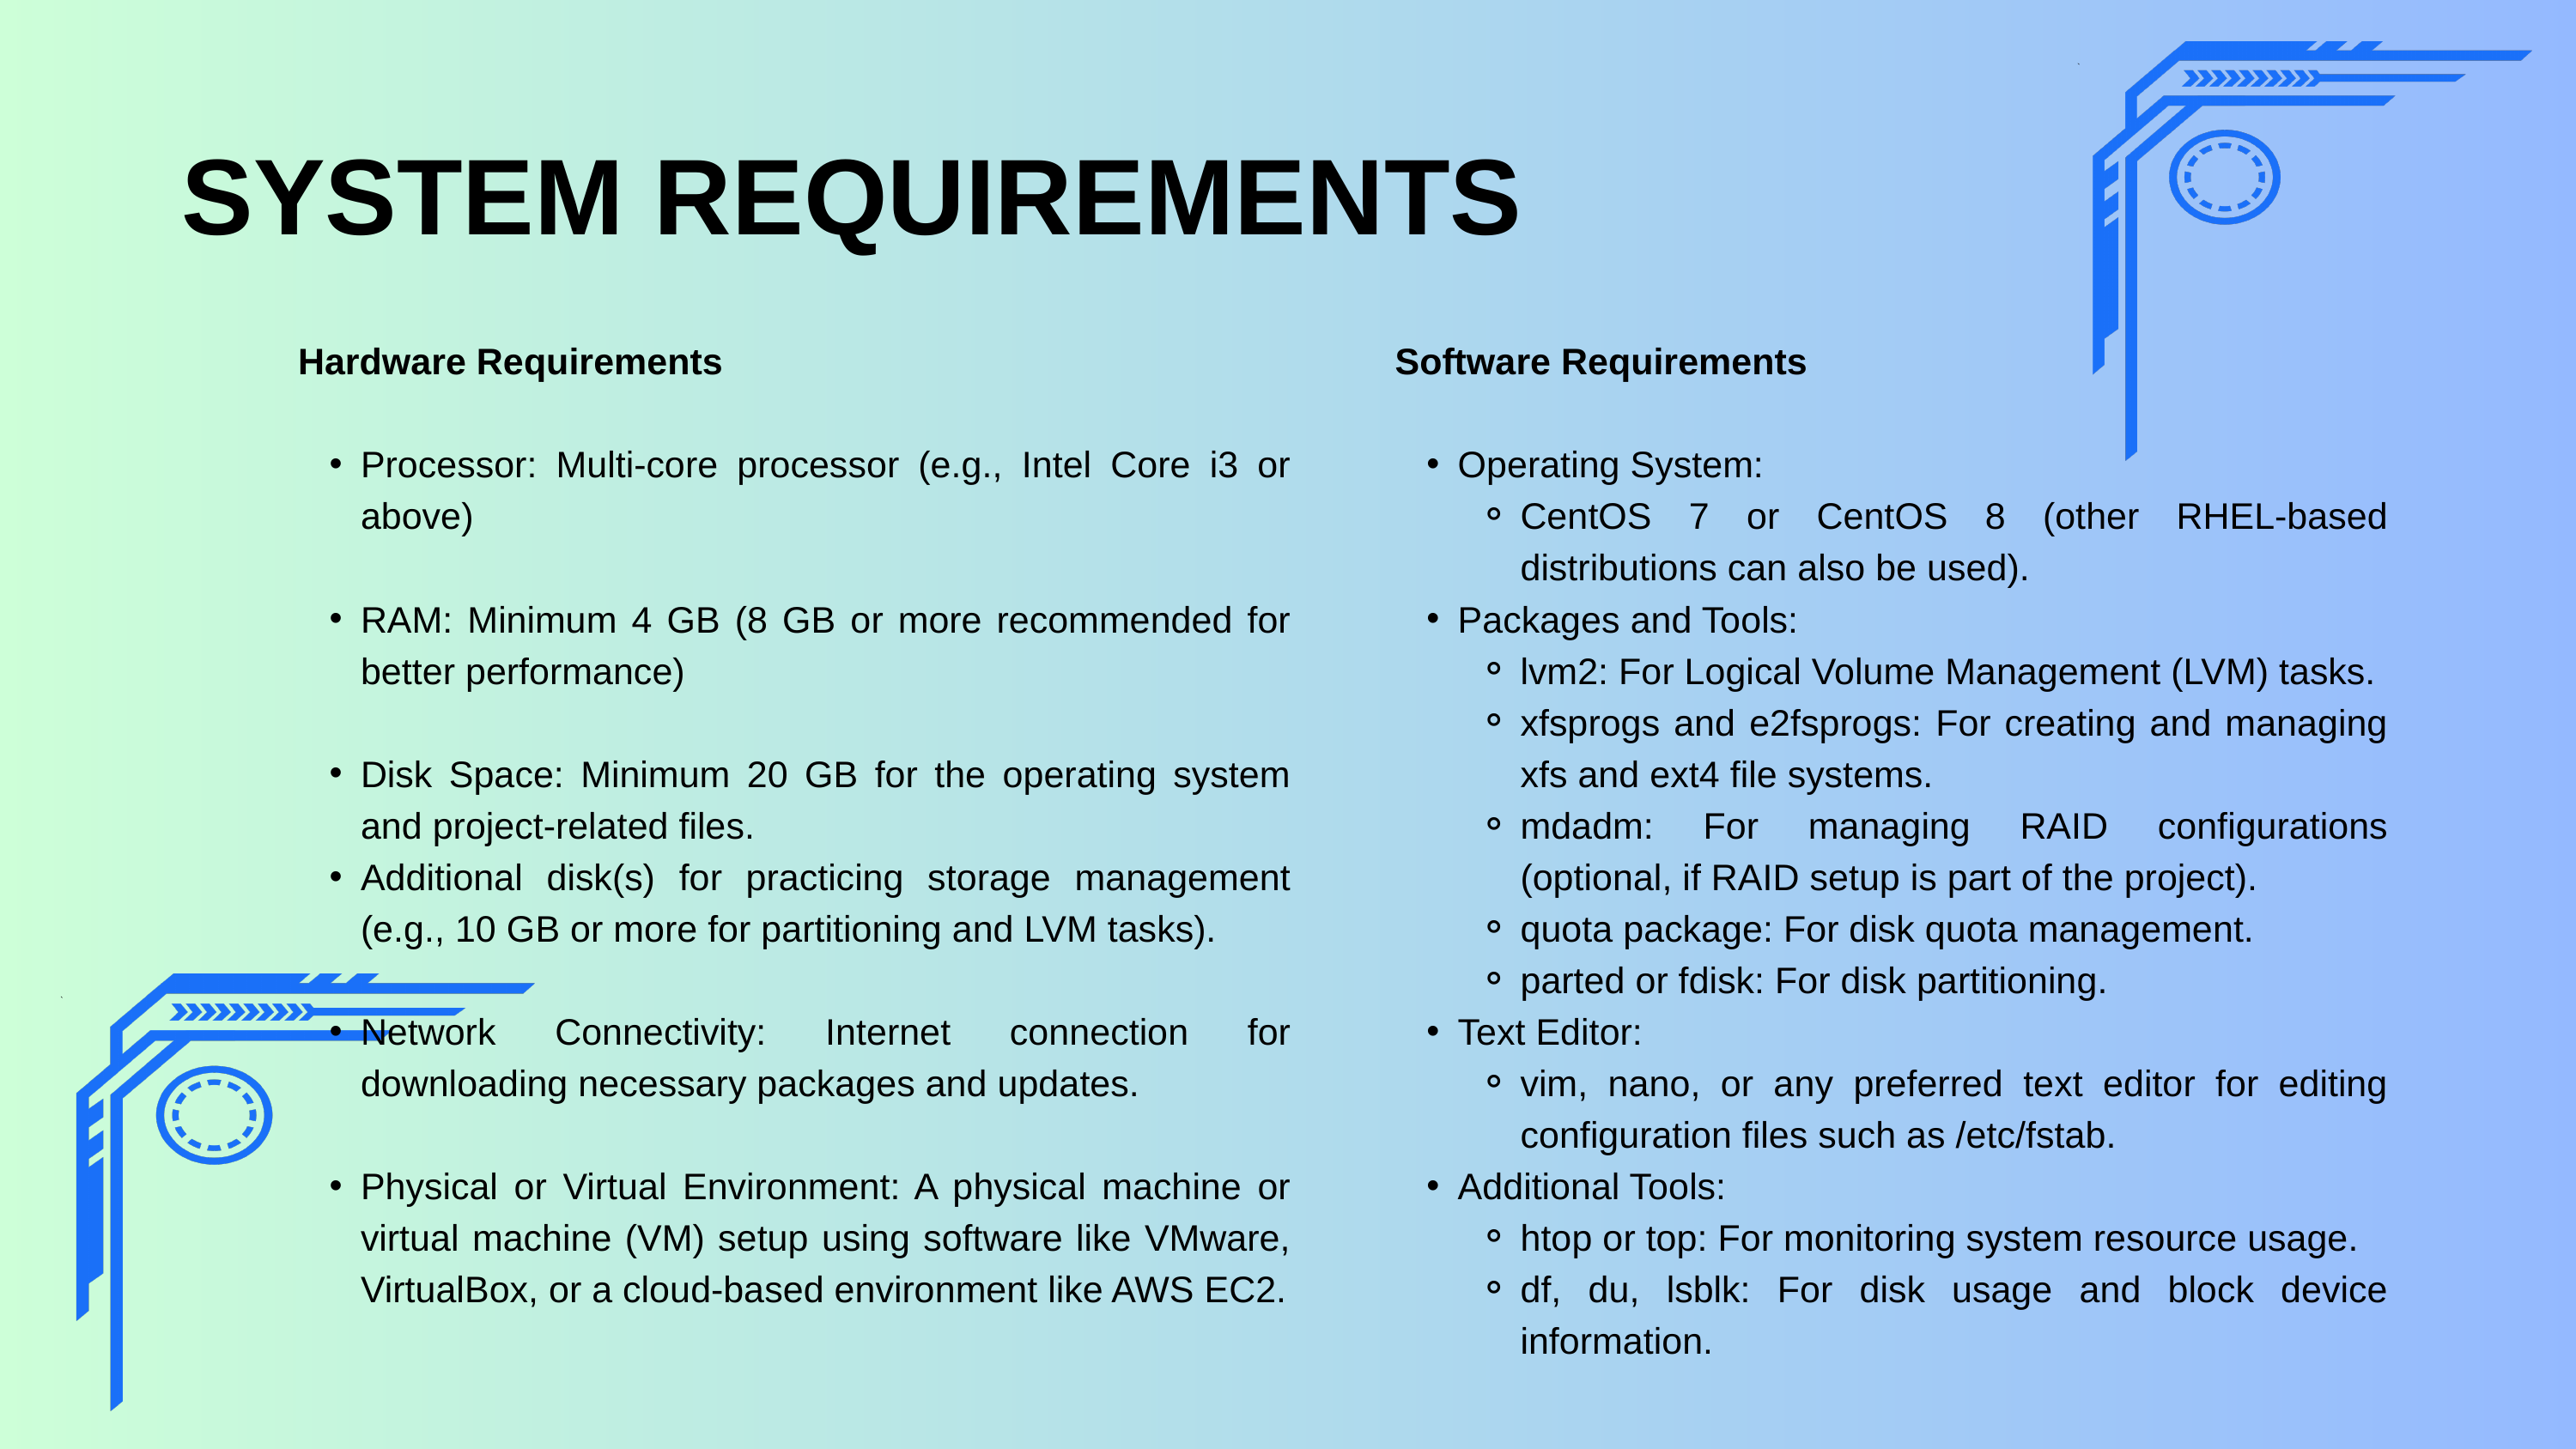

SYSTEM REQUIREMENTS
Hardware Requirements

Processor: Multi-core processor (e.g., Intel Core i3 or above)

RAM: Minimum 4 GB (8 GB or more recommended for better performance)

Disk Space: Minimum 20 GB for the operating system and project-related files.
Additional disk(s) for practicing storage management (e.g., 10 GB or more for partitioning and LVM tasks).

Network Connectivity: Internet connection for downloading necessary packages and updates.

Physical or Virtual Environment: A physical machine or virtual machine (VM) setup using software like VMware, VirtualBox, or a cloud-based environment like AWS EC2.
Software Requirements

Operating System:
CentOS 7 or CentOS 8 (other RHEL-based distributions can also be used).
Packages and Tools:
lvm2: For Logical Volume Management (LVM) tasks.
xfsprogs and e2fsprogs: For creating and managing xfs and ext4 file systems.
mdadm: For managing RAID configurations (optional, if RAID setup is part of the project).
quota package: For disk quota management.
parted or fdisk: For disk partitioning.
Text Editor:
vim, nano, or any preferred text editor for editing configuration files such as /etc/fstab.
Additional Tools:
htop or top: For monitoring system resource usage.
df, du, lsblk: For disk usage and block device information.